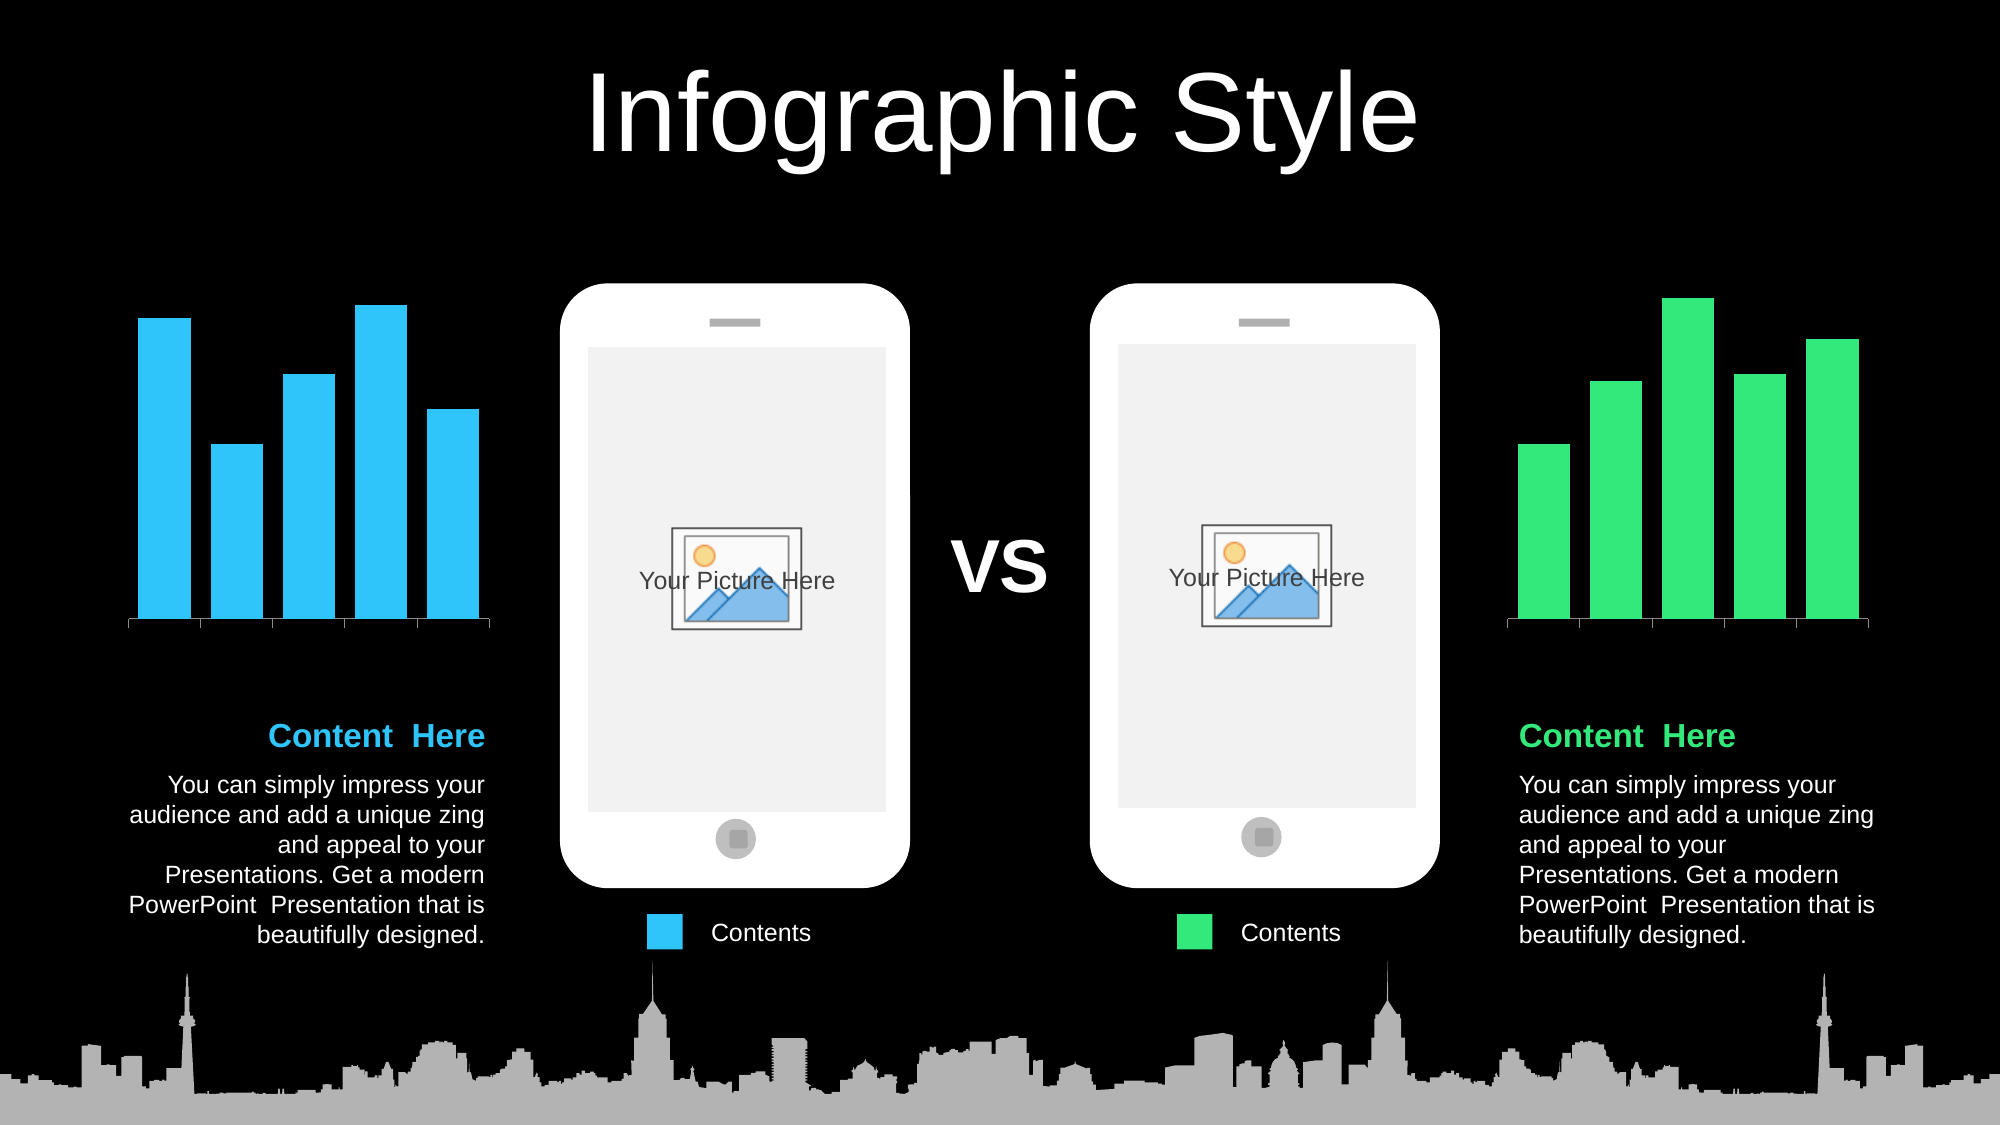

Infographic Style

### Chart

| Category | Series 1 |
|---|---|
| text1 | 4.3 |
| text2 | 2.5 |
| text3 | 3.5 |
| text4 | 4.5 |
| text5 | 3.0 |

### Chart

| Category | Series 1 |
|---|---|
| text1 | 2.5 |
| text2 | 3.4 |
| text3 | 4.6 |
| text4 | 3.5 |
| text5 | 4.0 |

VS
Content  Here
You can simply impress your audience and add a unique zing and appeal to your Presentations. Get a modern PowerPoint  Presentation that is beautifully designed.
Content  Here
You can simply impress your audience and add a unique zing and appeal to your Presentations. Get a modern PowerPoint  Presentation that is beautifully designed.
Contents

Contents